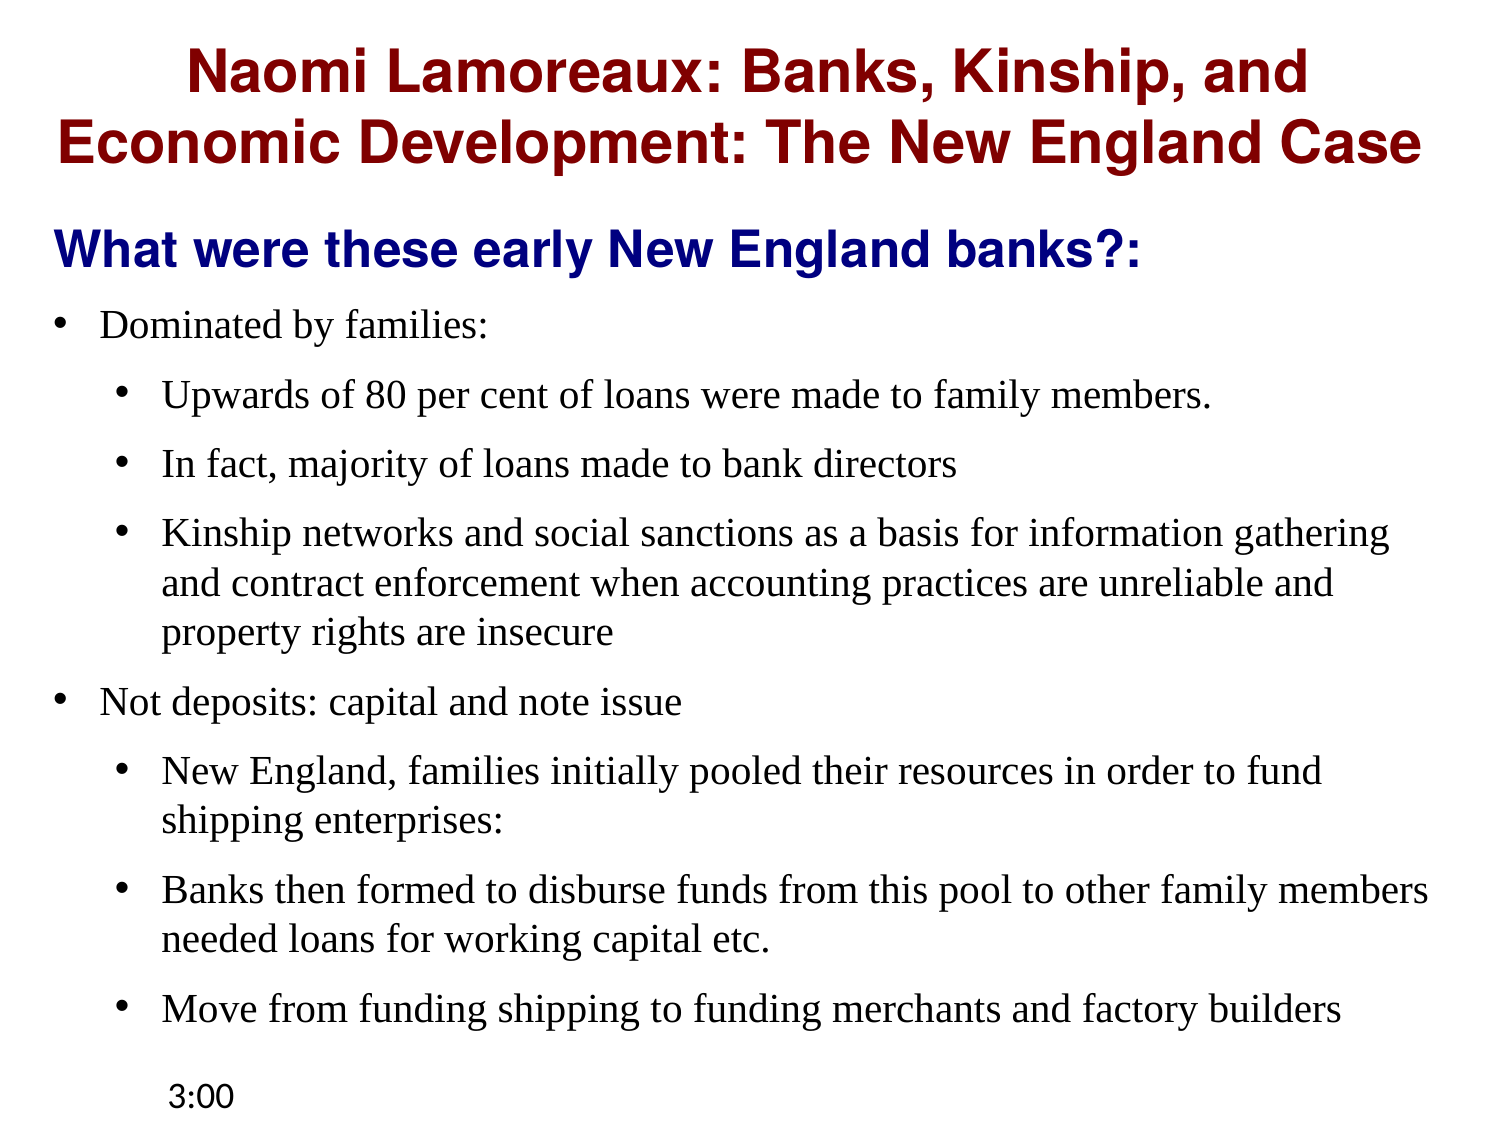

Naomi Lamoreaux: Banks, Kinship, and Economic Development: The New England Case
What were these early New England banks?:
Dominated by families:
Upwards of 80 per cent of loans were made to family members.
In fact, majority of loans made to bank directors
Kinship networks and social sanctions as a basis for information gathering and contract enforcement when accounting practices are unreliable and property rights are insecure
Not deposits: capital and note issue
New England, families initially pooled their resources in order to fund shipping enterprises:
Banks then formed to disburse funds from this pool to other family members needed loans for working capital etc.
Move from funding shipping to funding merchants and factory builders
3:00